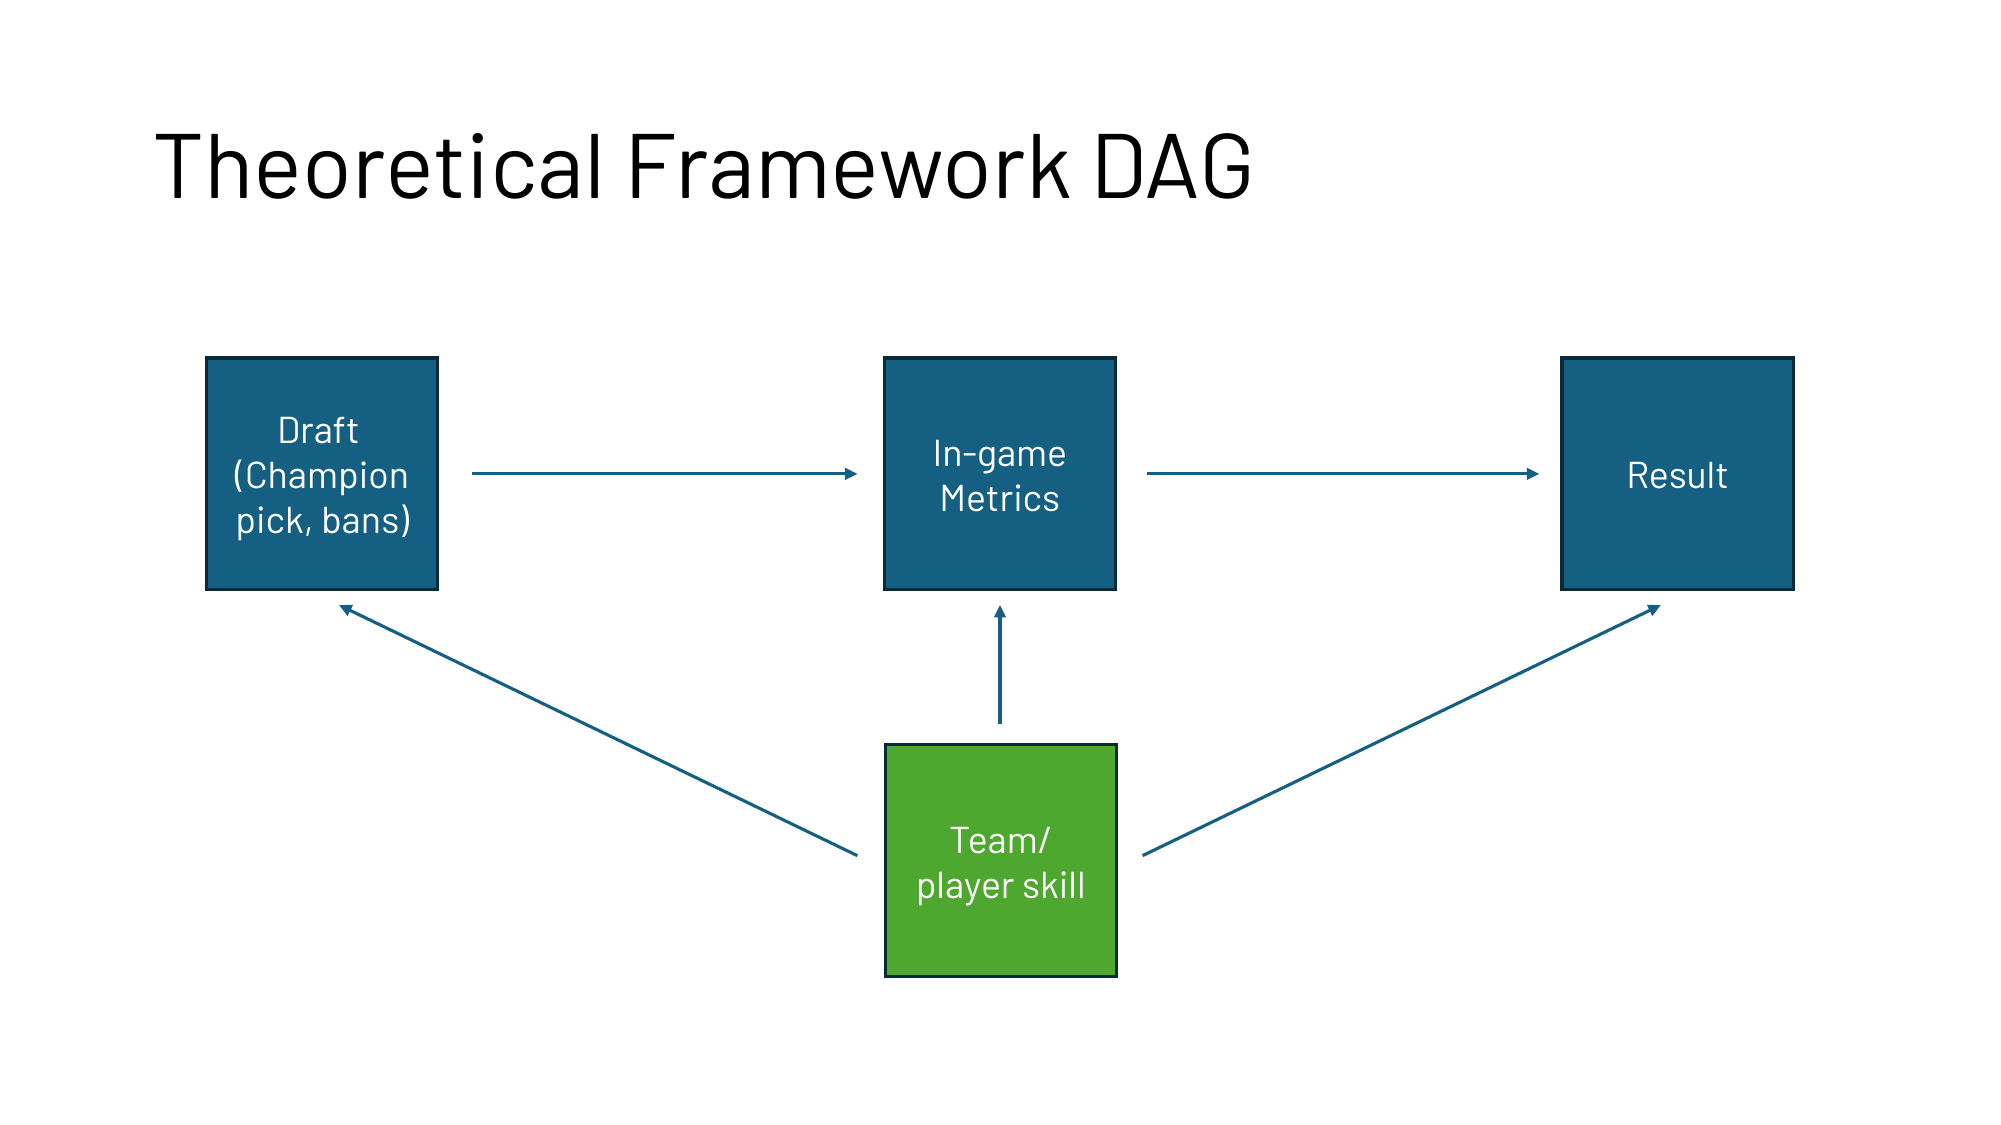

# Theoretical Framework DAG
Draft
(Champion pick, bans)
In-game Metrics
Result
Team/ player skill